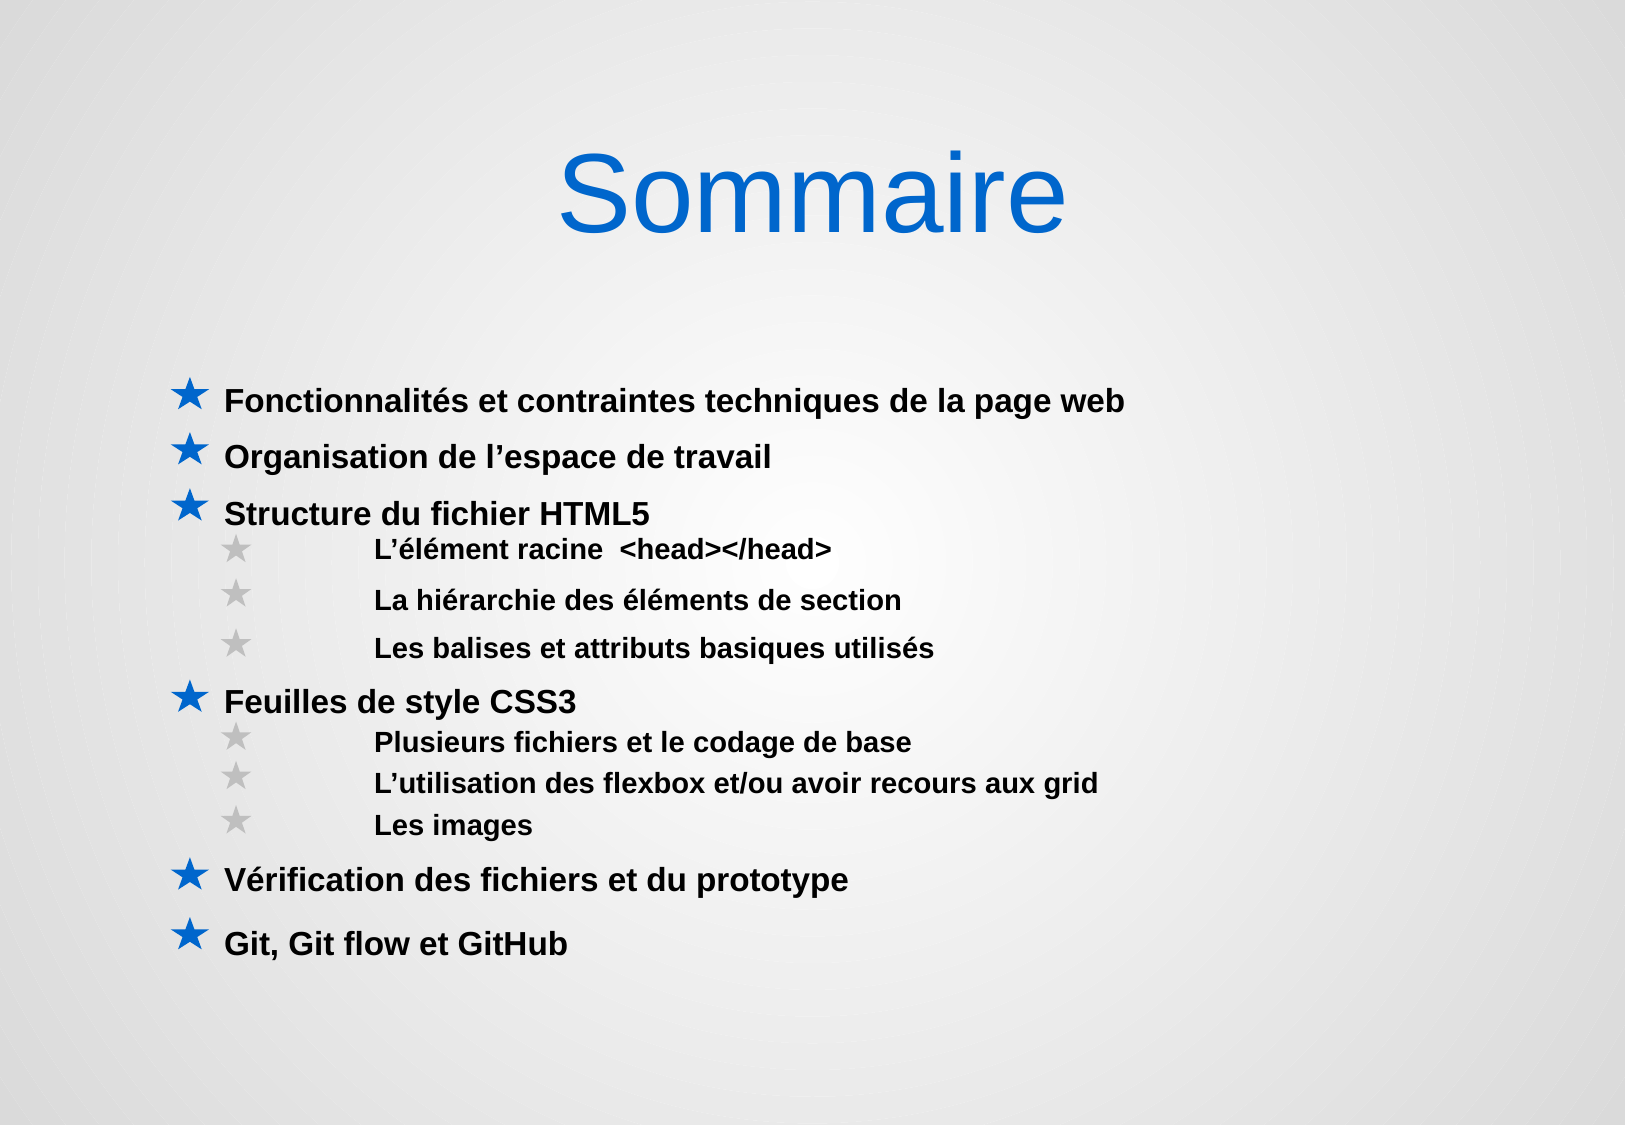

# Sommaire
Fonctionnalités et contraintes techniques de la page web
Organisation de l’espace de travail
Structure du fichier HTML5
	L’élément racine  <head></head>
	La hiérarchie des éléments de section
	Les balises et attributs basiques utilisés
Feuilles de style CSS3
	Plusieurs fichiers et le codage de base
	L’utilisation des flexbox et/ou avoir recours aux grid
	Les images
Vérification des fichiers et du prototype
Git, Git flow et GitHub